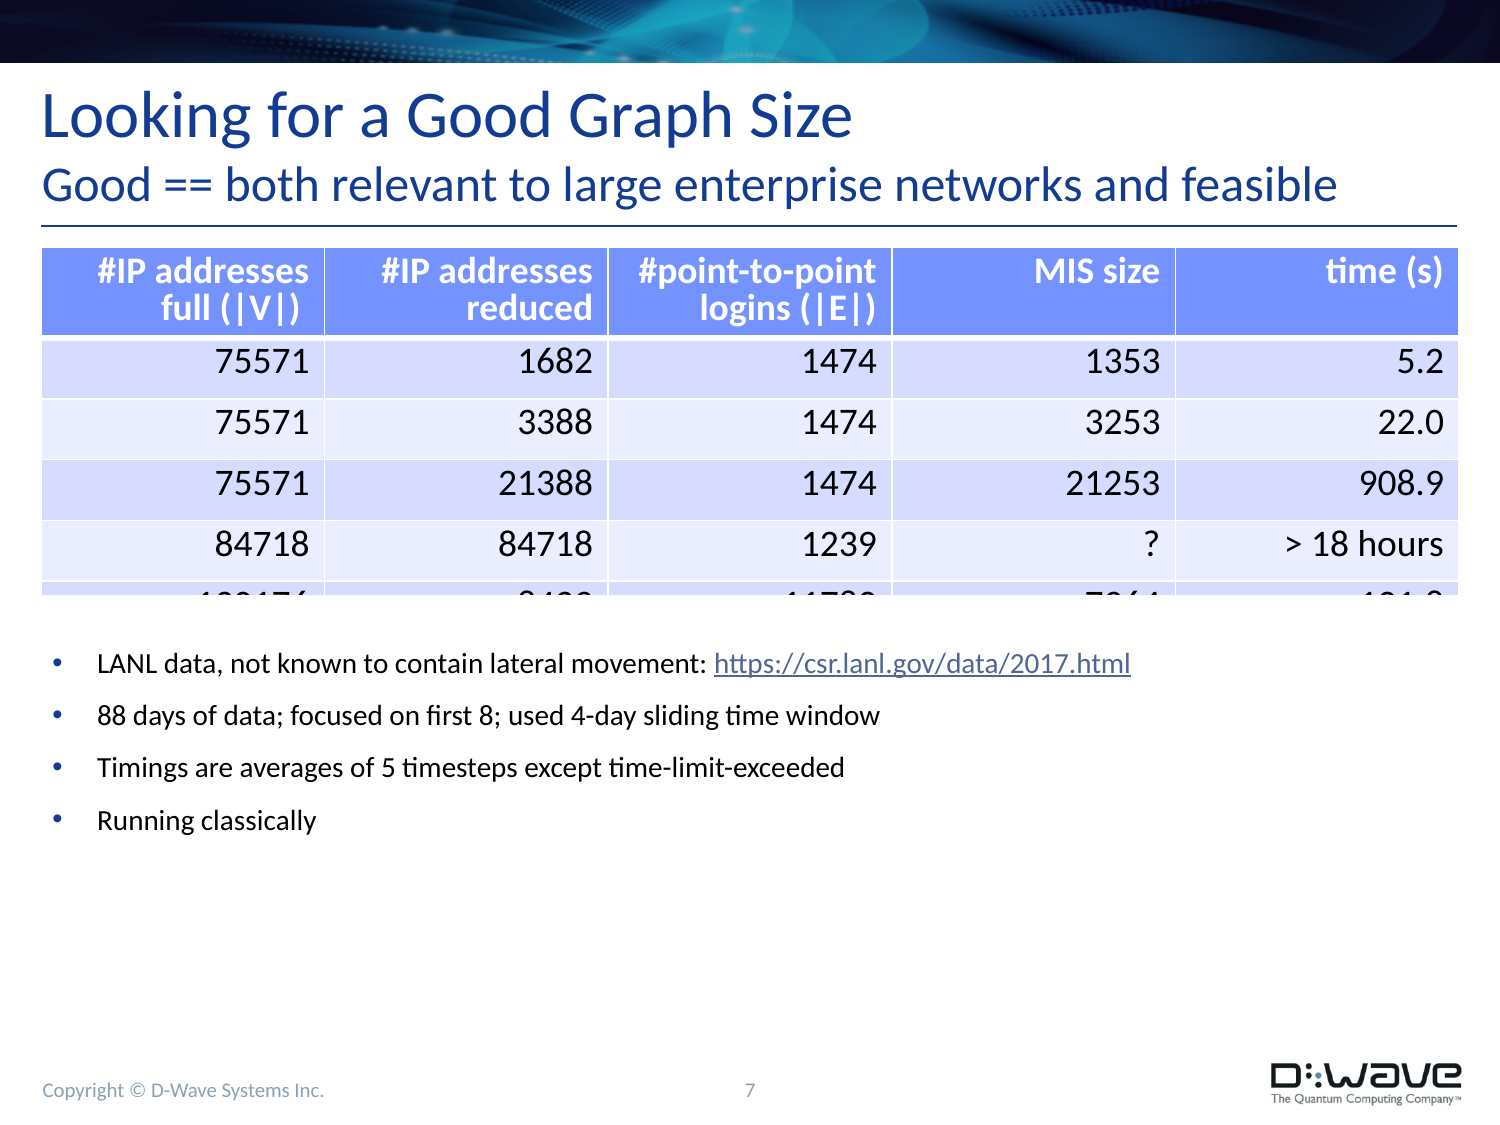

# Looking for a Good Graph Size Good == both relevant to large enterprise networks and feasible
| #IP addresses full (|V|) | #IP addresses reduced | #point-to-point logins (|E|) | MIS size | time (s) |
| --- | --- | --- | --- | --- |
| 75571 | 1682 | 1474 | 1353 | 5.2 |
| 75571 | 3388 | 1474 | 3253 | 22.0 |
| 75571 | 21388 | 1474 | 21253 | 908.9 |
| 84718 | 84718 | 1239 | ? | > 18 hours |
| 130176 | 8429 | 11782 | 7964 | 121.8 |
| 159931 | 11757 | 19943 | 11152 | 248.5 |
| 75571 | 3388 | 1474 |  | (using QPU) yyy |

LANL data, not known to contain lateral movement: https://csr.lanl.gov/data/2017.html
88 days of data; focused on first 8; used 4-day sliding time window
Timings are averages of 5 timesteps except time-limit-exceeded
Running classically